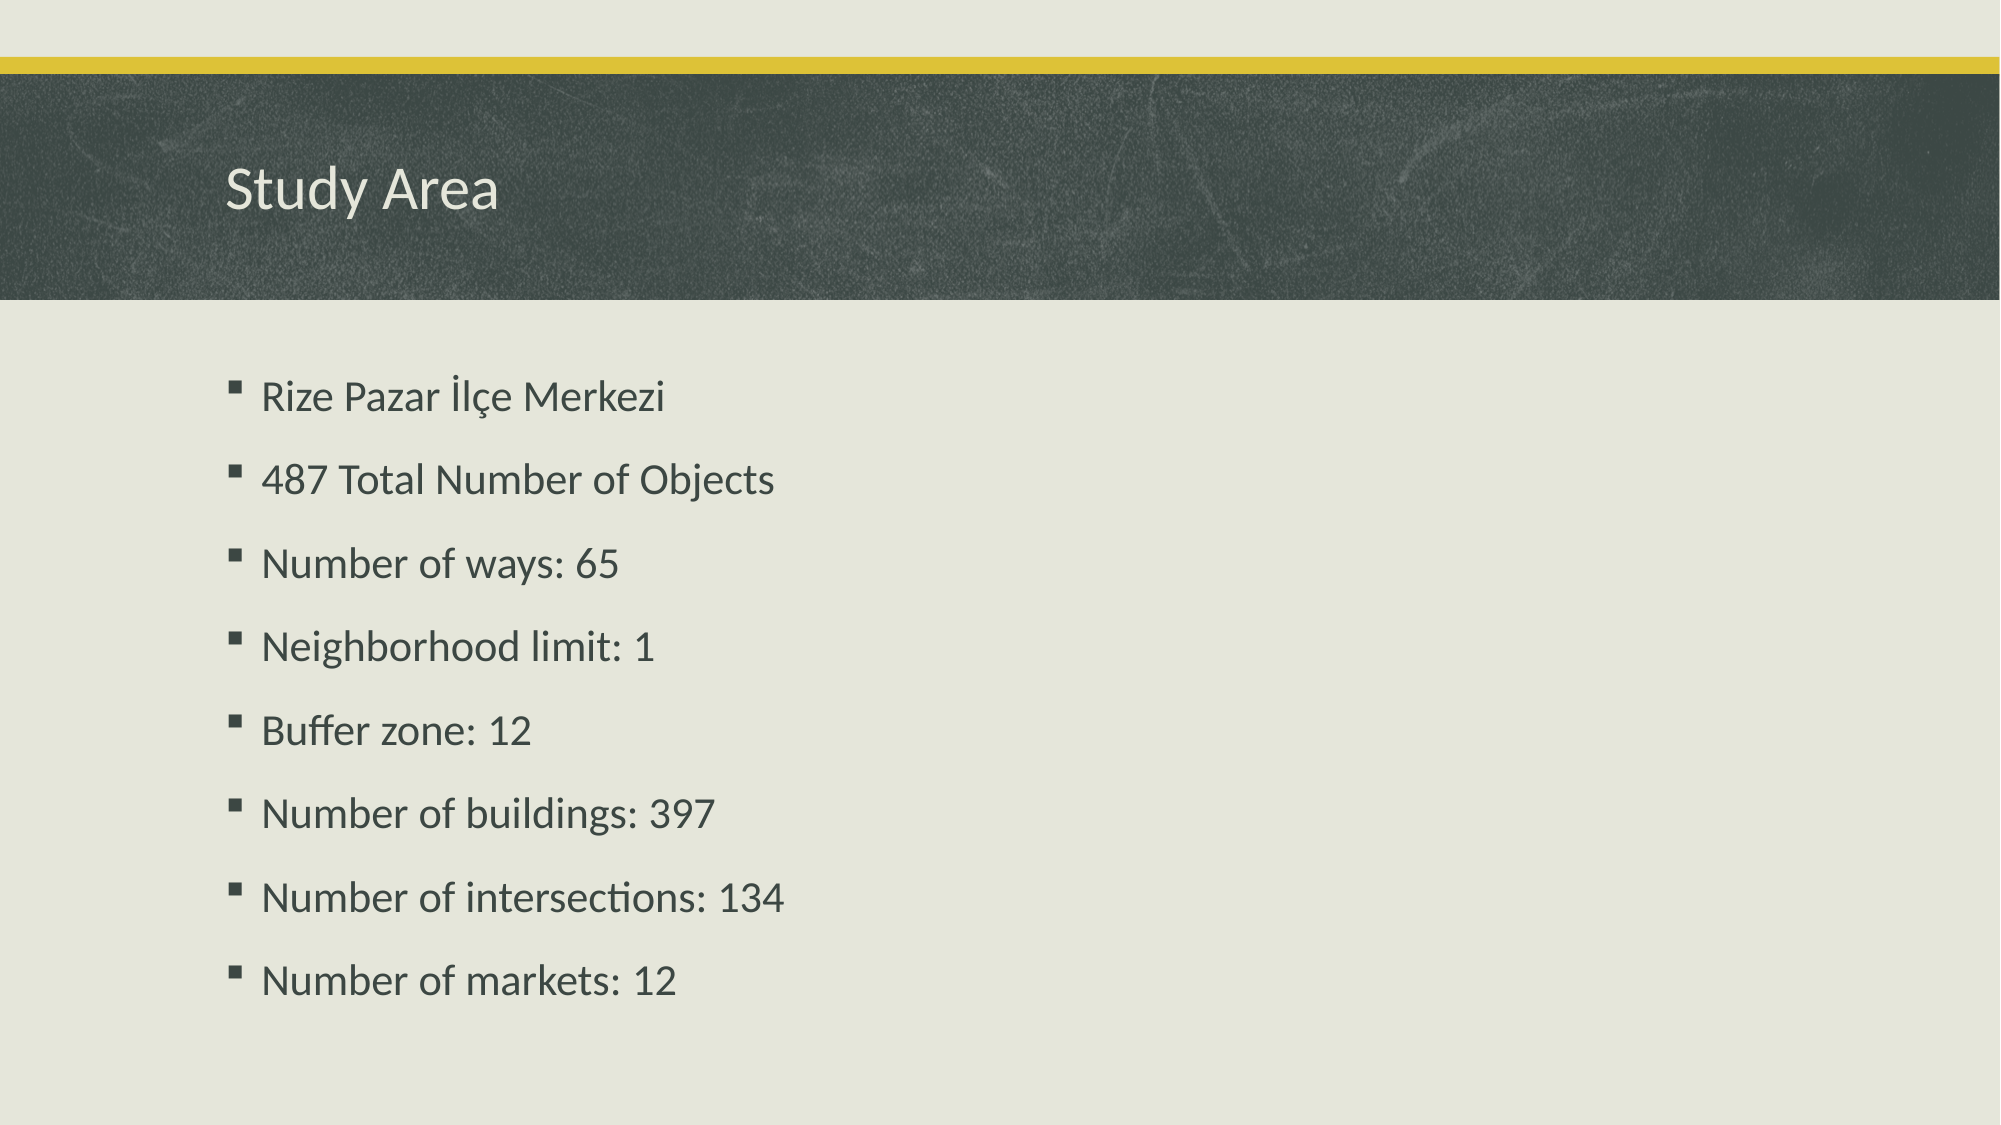

# Study Area
Rize Pazar İlçe Merkezi
487 Total Number of Objects
Number of ways: 65
Neighborhood limit: 1
Buffer zone: 12
Number of buildings: 397
Number of intersections: 134
Number of markets: 12